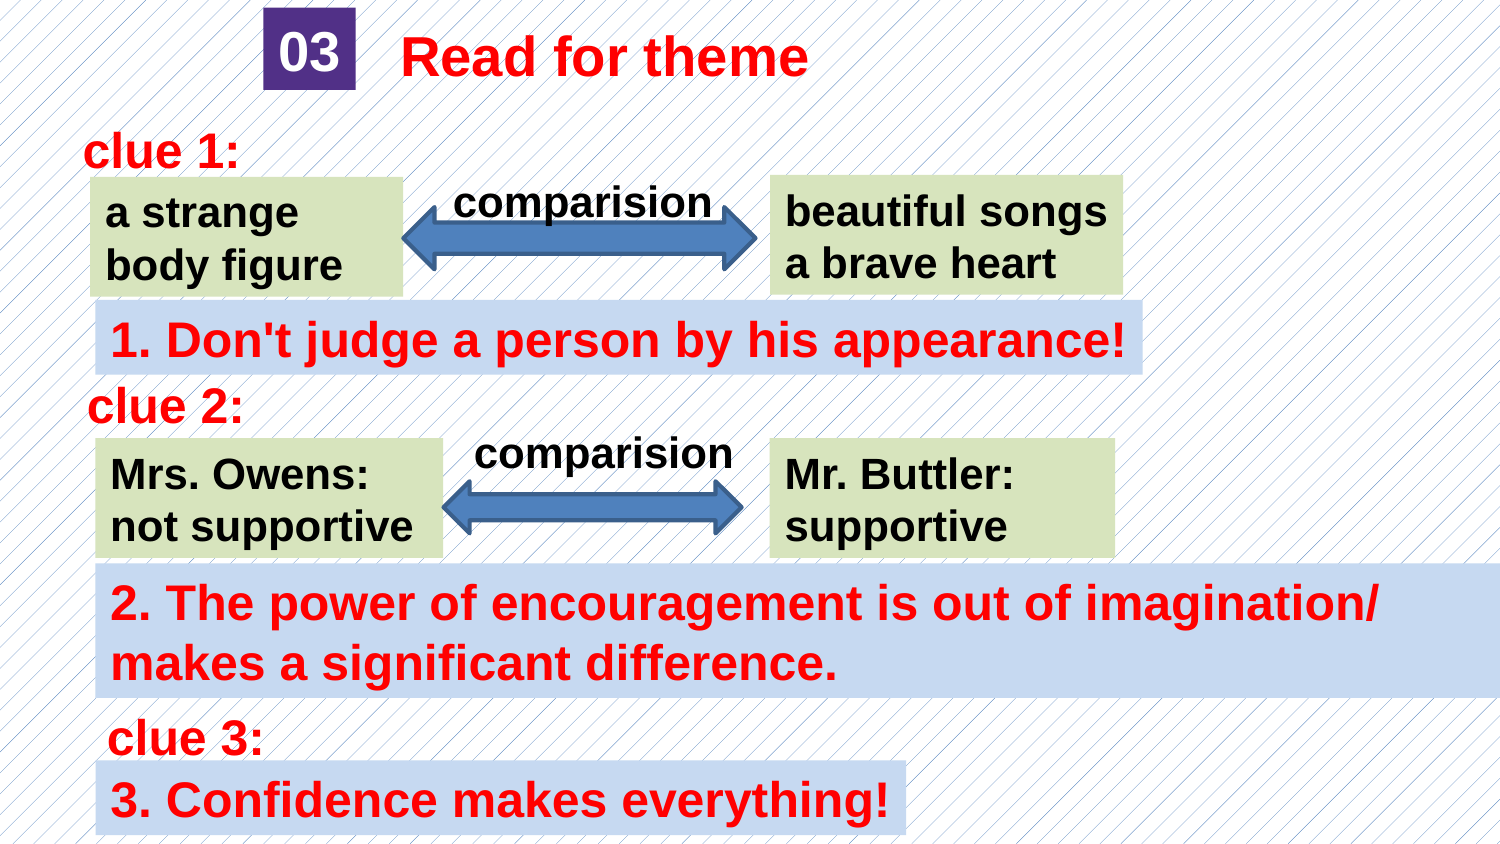

03
Read for theme
clue 1:
comparision
beautiful songs
a brave heart
a strange body figure

1. Don't judge a person by his appearance!
clue 2:
comparision
Mrs. Owens: not supportive
Mr. Buttler: supportive

2. The power of encouragement is out of imagination/ makes a significant difference.
clue 3:
3. Confidence makes everything!